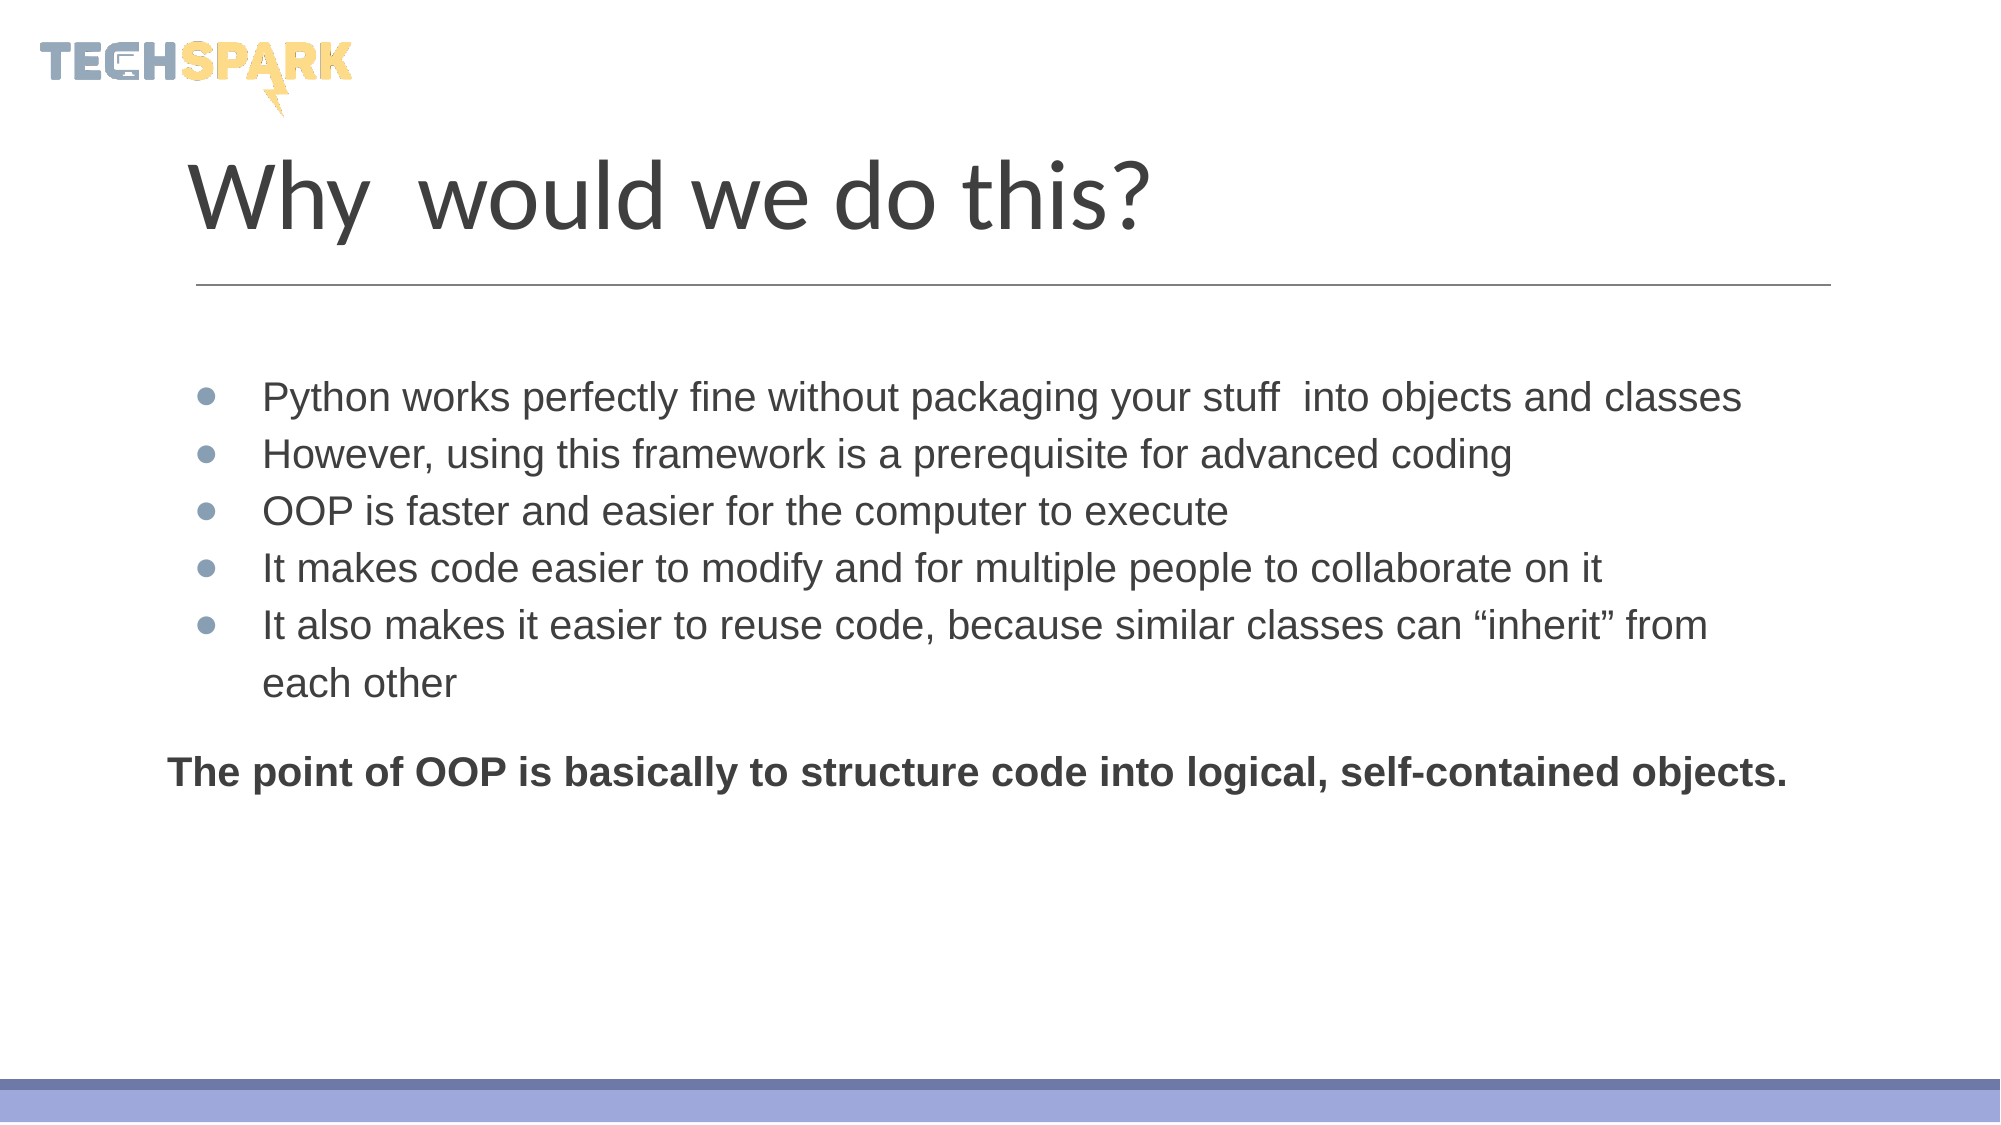

# Why  would we do this?
Python works perfectly fine without packaging your stuff  into objects and classes
However, using this framework is a prerequisite for advanced coding
OOP is faster and easier for the computer to execute
It makes code easier to modify and for multiple people to collaborate on it
It also makes it easier to reuse code, because similar classes can “inherit” from each other
The point of OOP is basically to structure code into logical, self-contained objects.